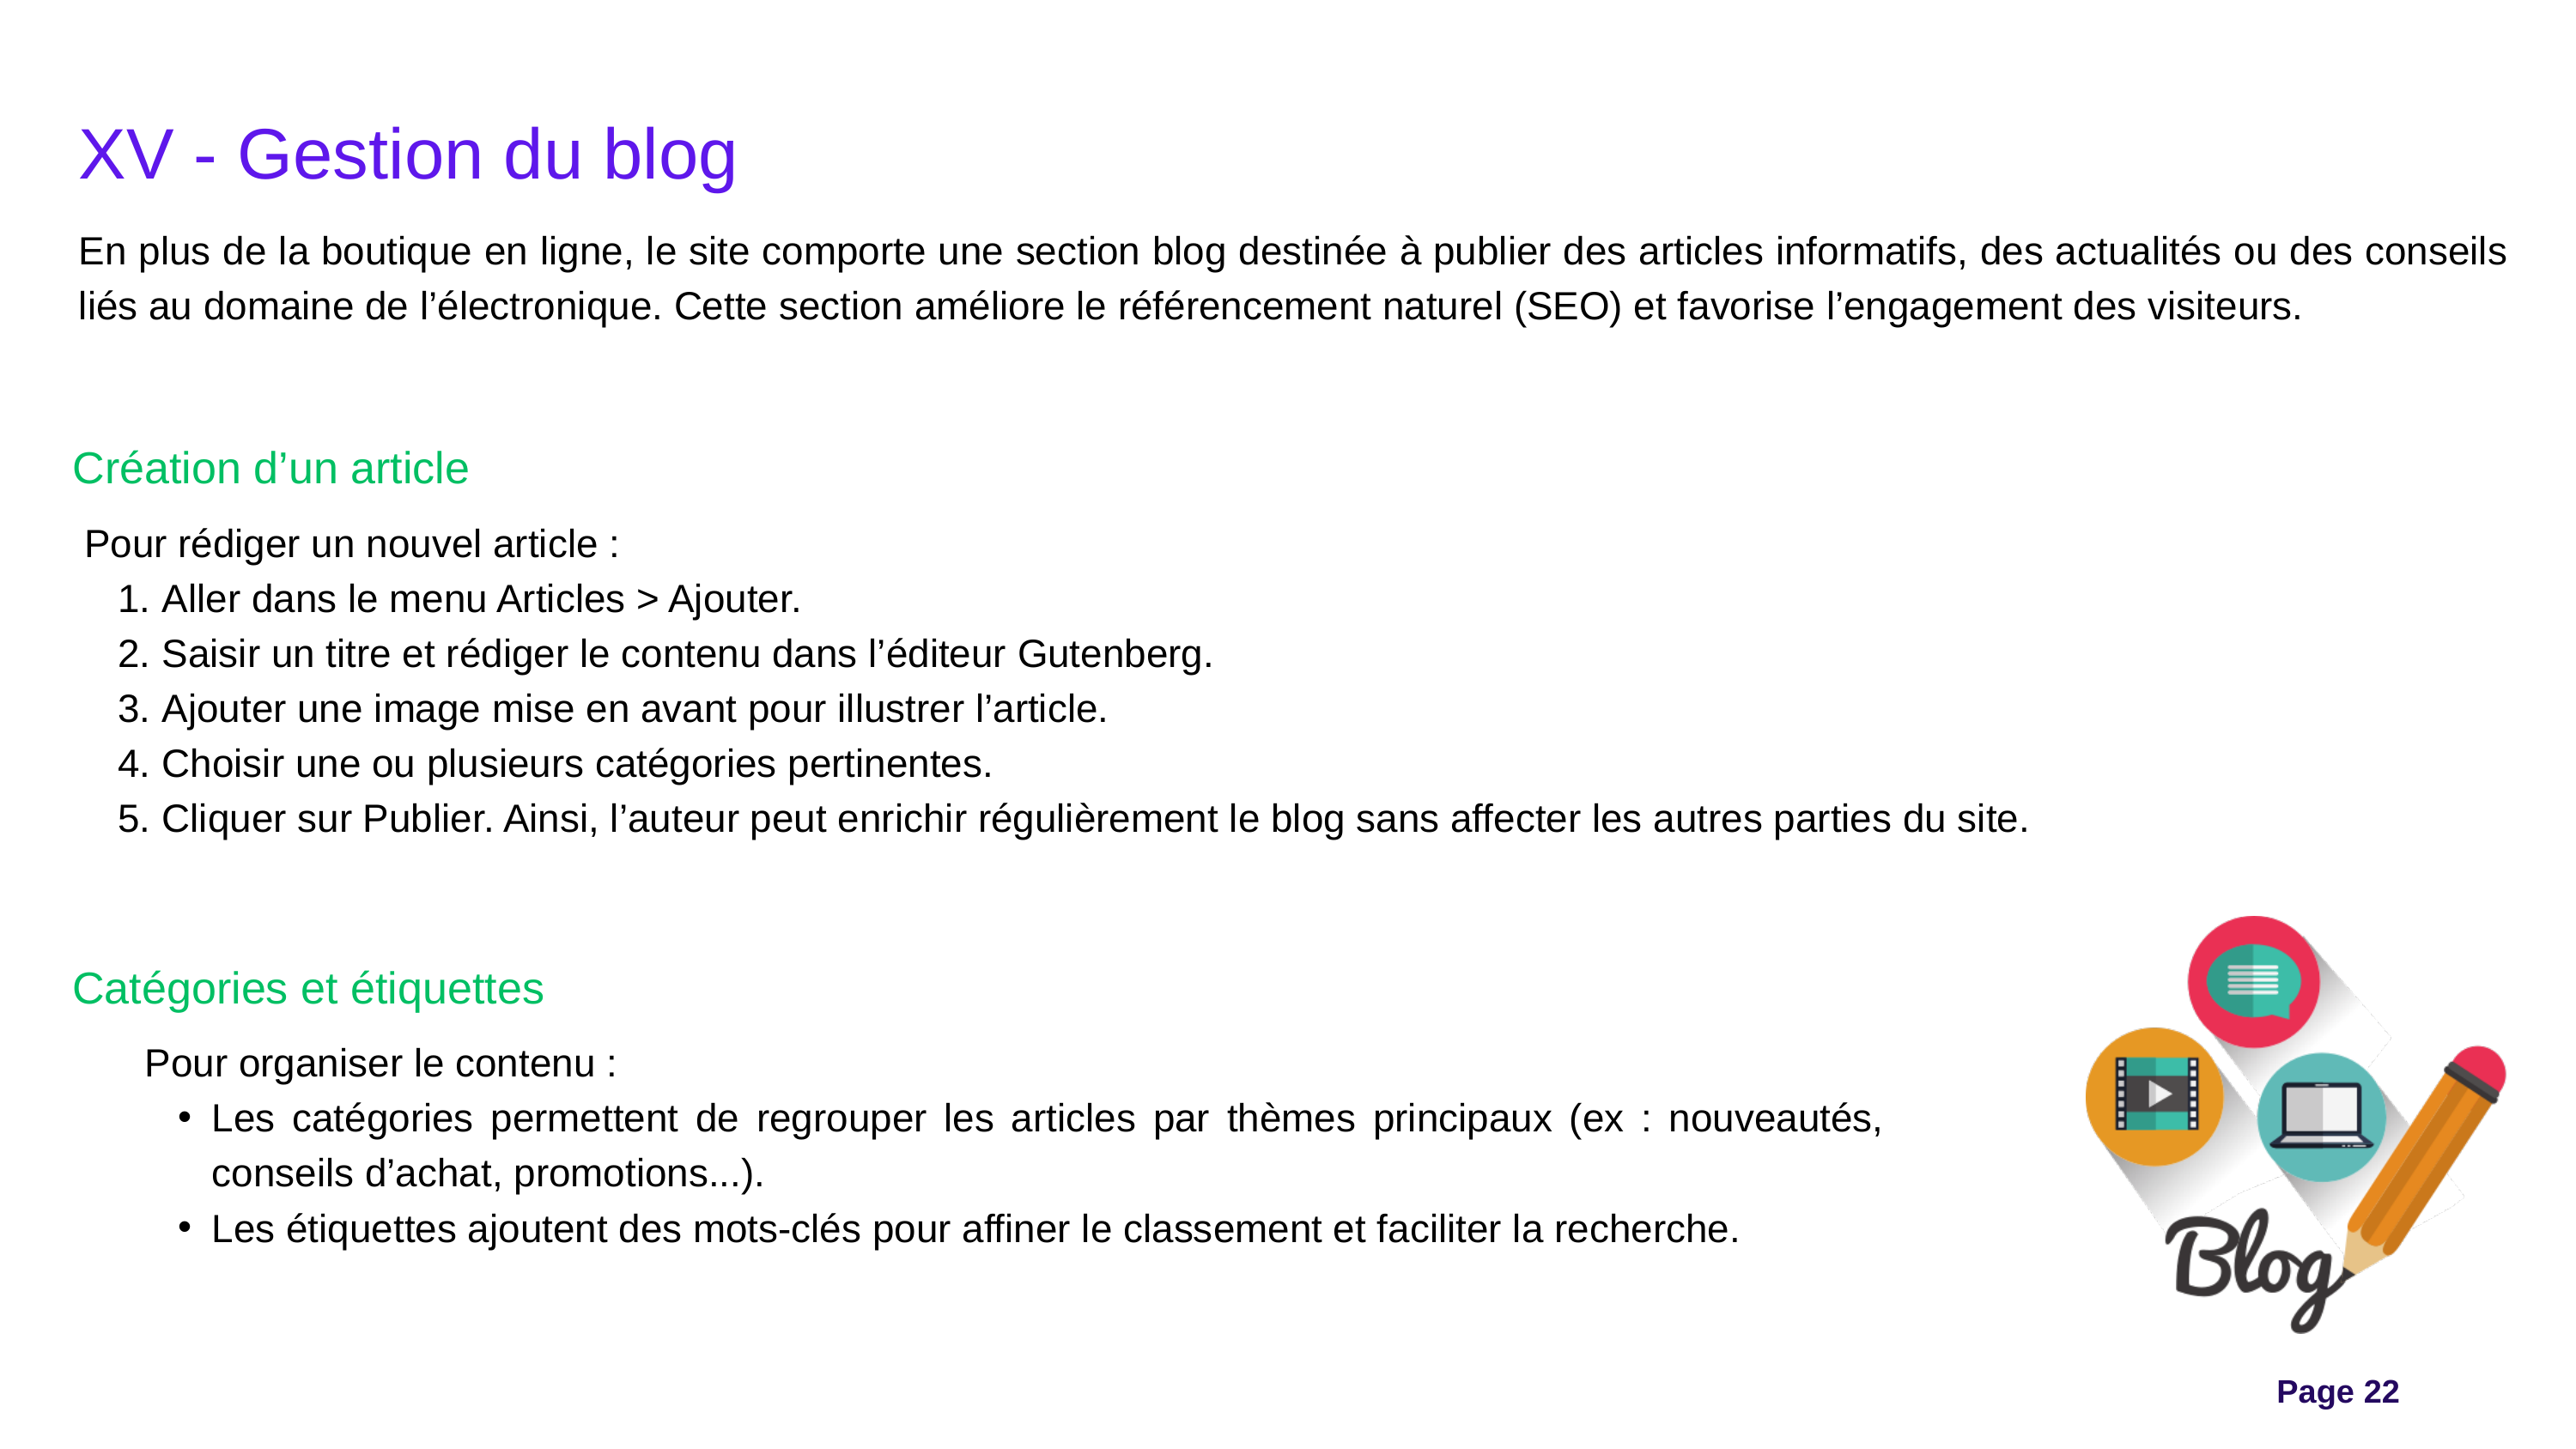

XV - Gestion du blog
En plus de la boutique en ligne, le site comporte une section blog destinée à publier des articles informatifs, des actualités ou des conseils liés au domaine de l’électronique. Cette section améliore le référencement naturel (SEO) et favorise l’engagement des visiteurs.
Création d’un article
Pour rédiger un nouvel article :
 Aller dans le menu Articles > Ajouter.
 Saisir un titre et rédiger le contenu dans l’éditeur Gutenberg.
 Ajouter une image mise en avant pour illustrer l’article.
 Choisir une ou plusieurs catégories pertinentes.
 Cliquer sur Publier. Ainsi, l’auteur peut enrichir régulièrement le blog sans affecter les autres parties du site.

Catégories et étiquettes
Pour organiser le contenu :
Les catégories permettent de regrouper les articles par thèmes principaux (ex : nouveautés, conseils d’achat, promotions...).
Les étiquettes ajoutent des mots-clés pour affiner le classement et faciliter la recherche.
Page 22